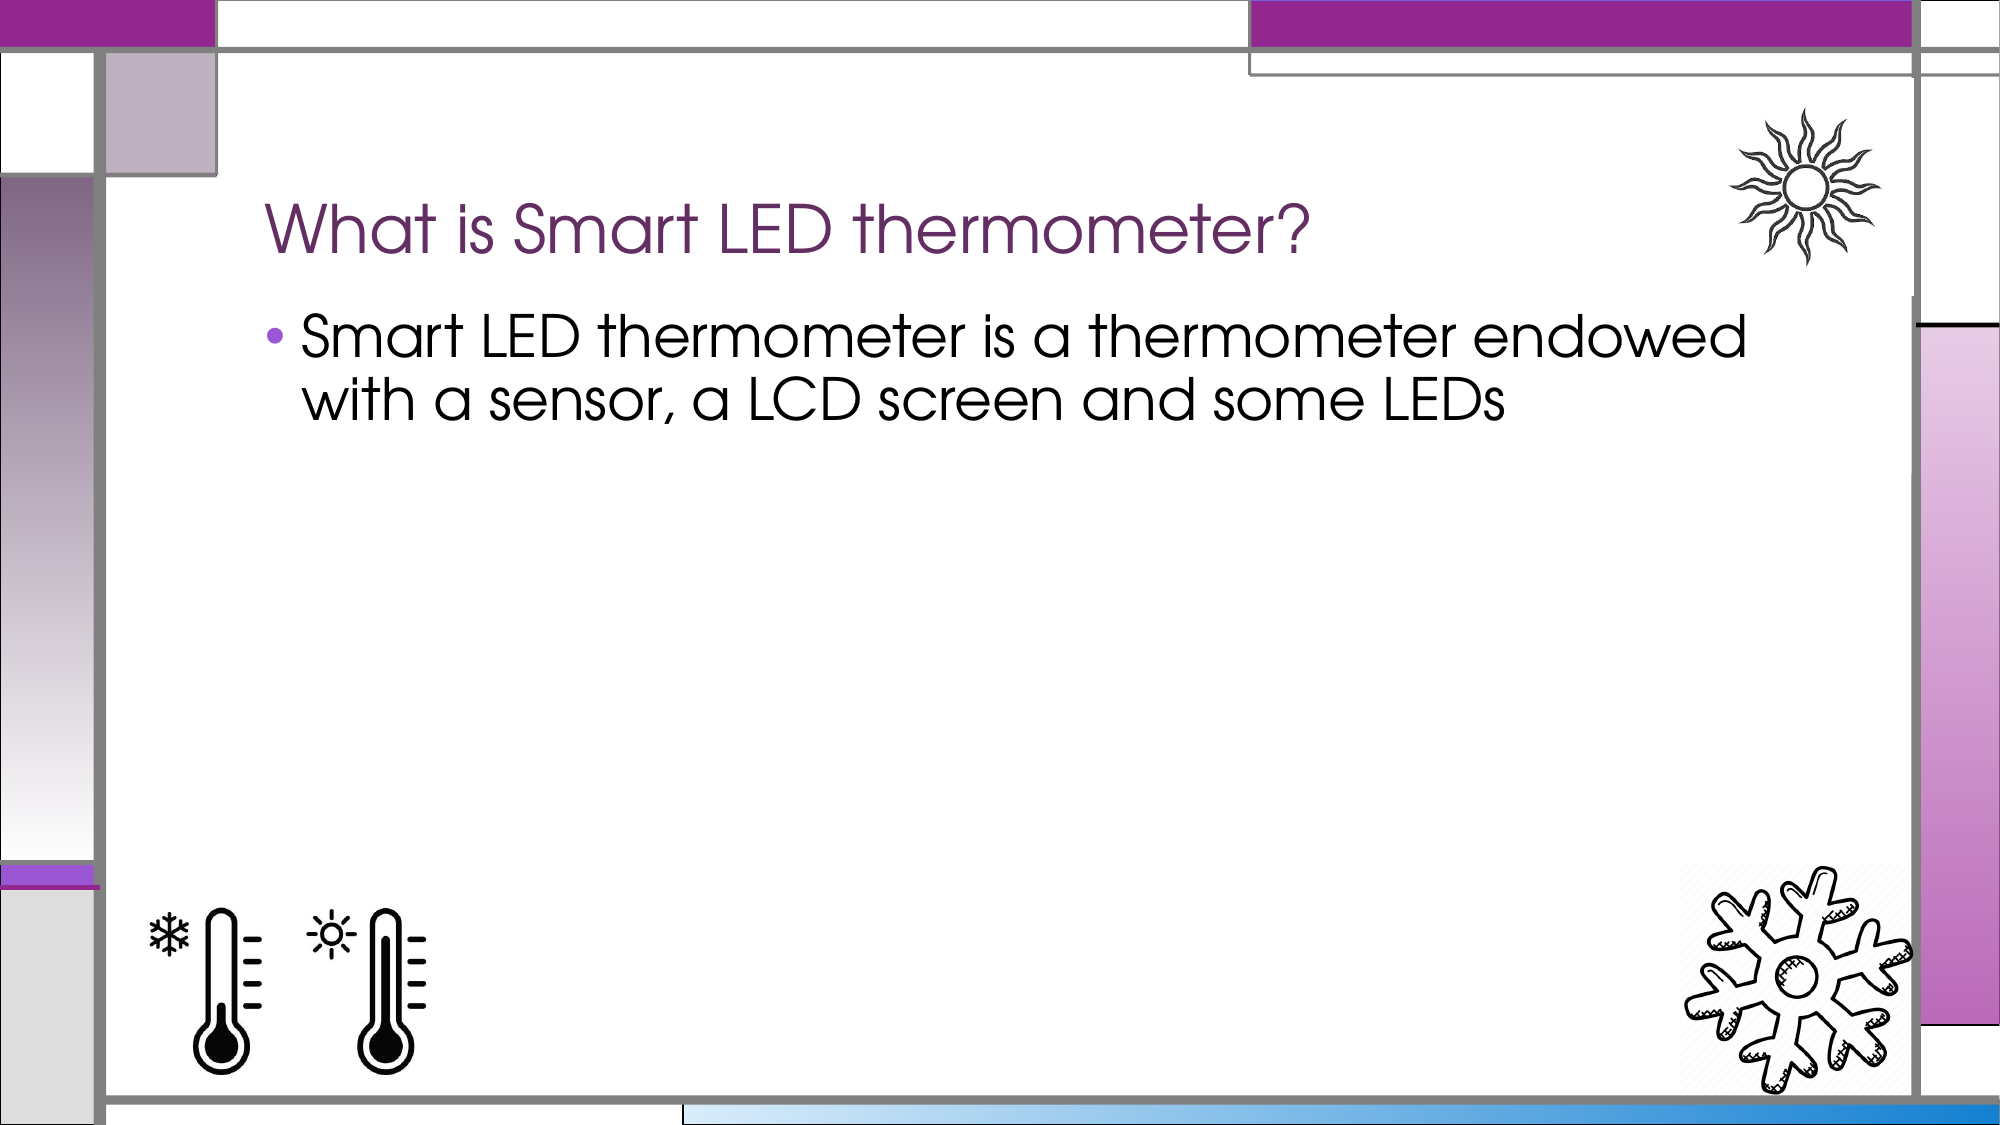

# What is Smart LED thermometer?
Smart LED thermometer is a thermometer endowed with a sensor, a LCD screen and some LEDs